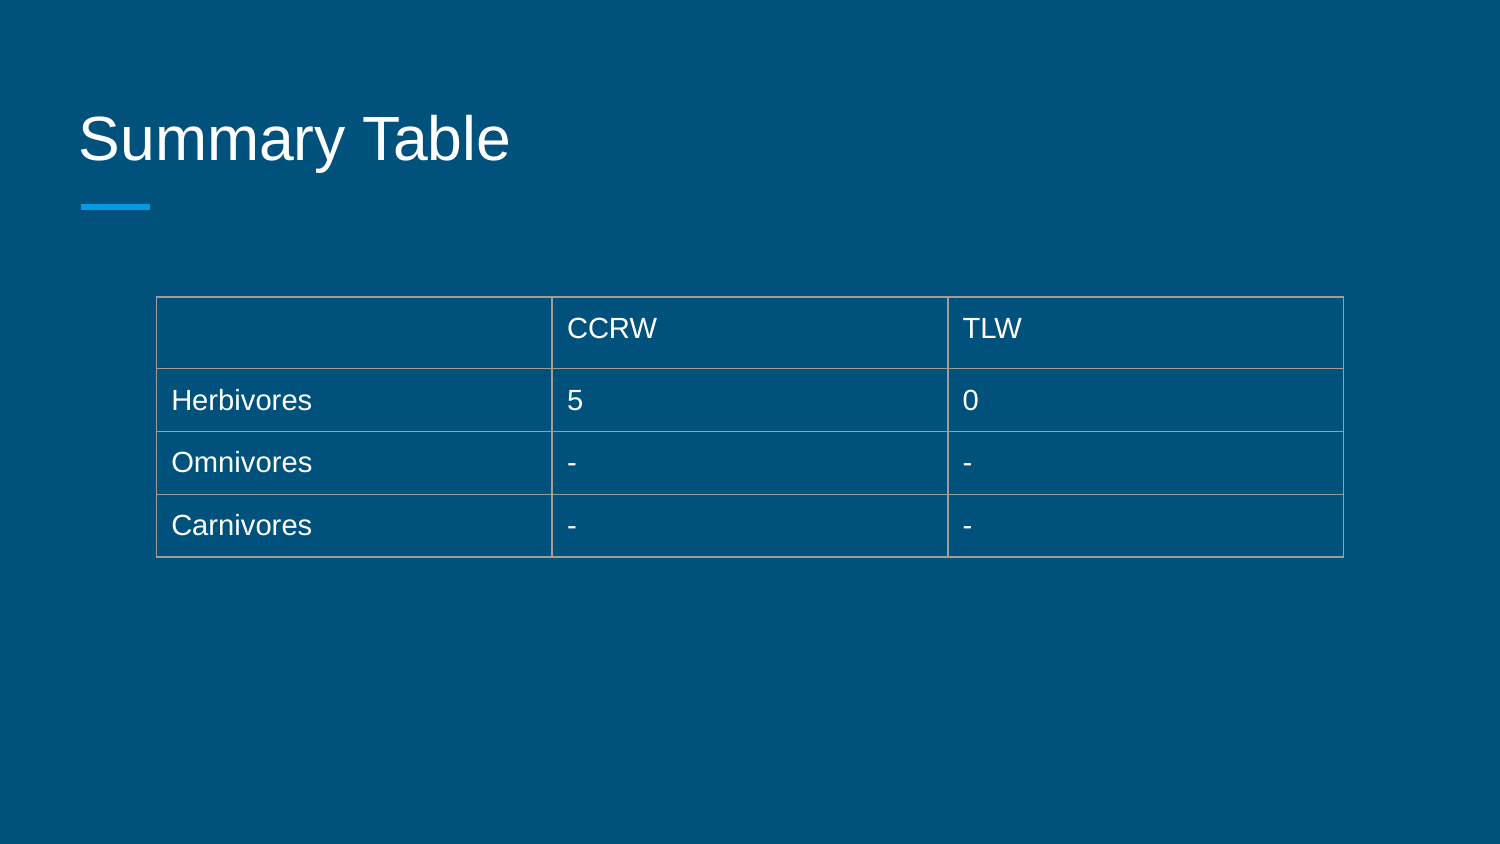

# Summary Table
|  | CCRW | TLW |
| --- | --- | --- |
| Herbivores | 5 | 0 |
| Omnivores | - | - |
| Carnivores | - | - |